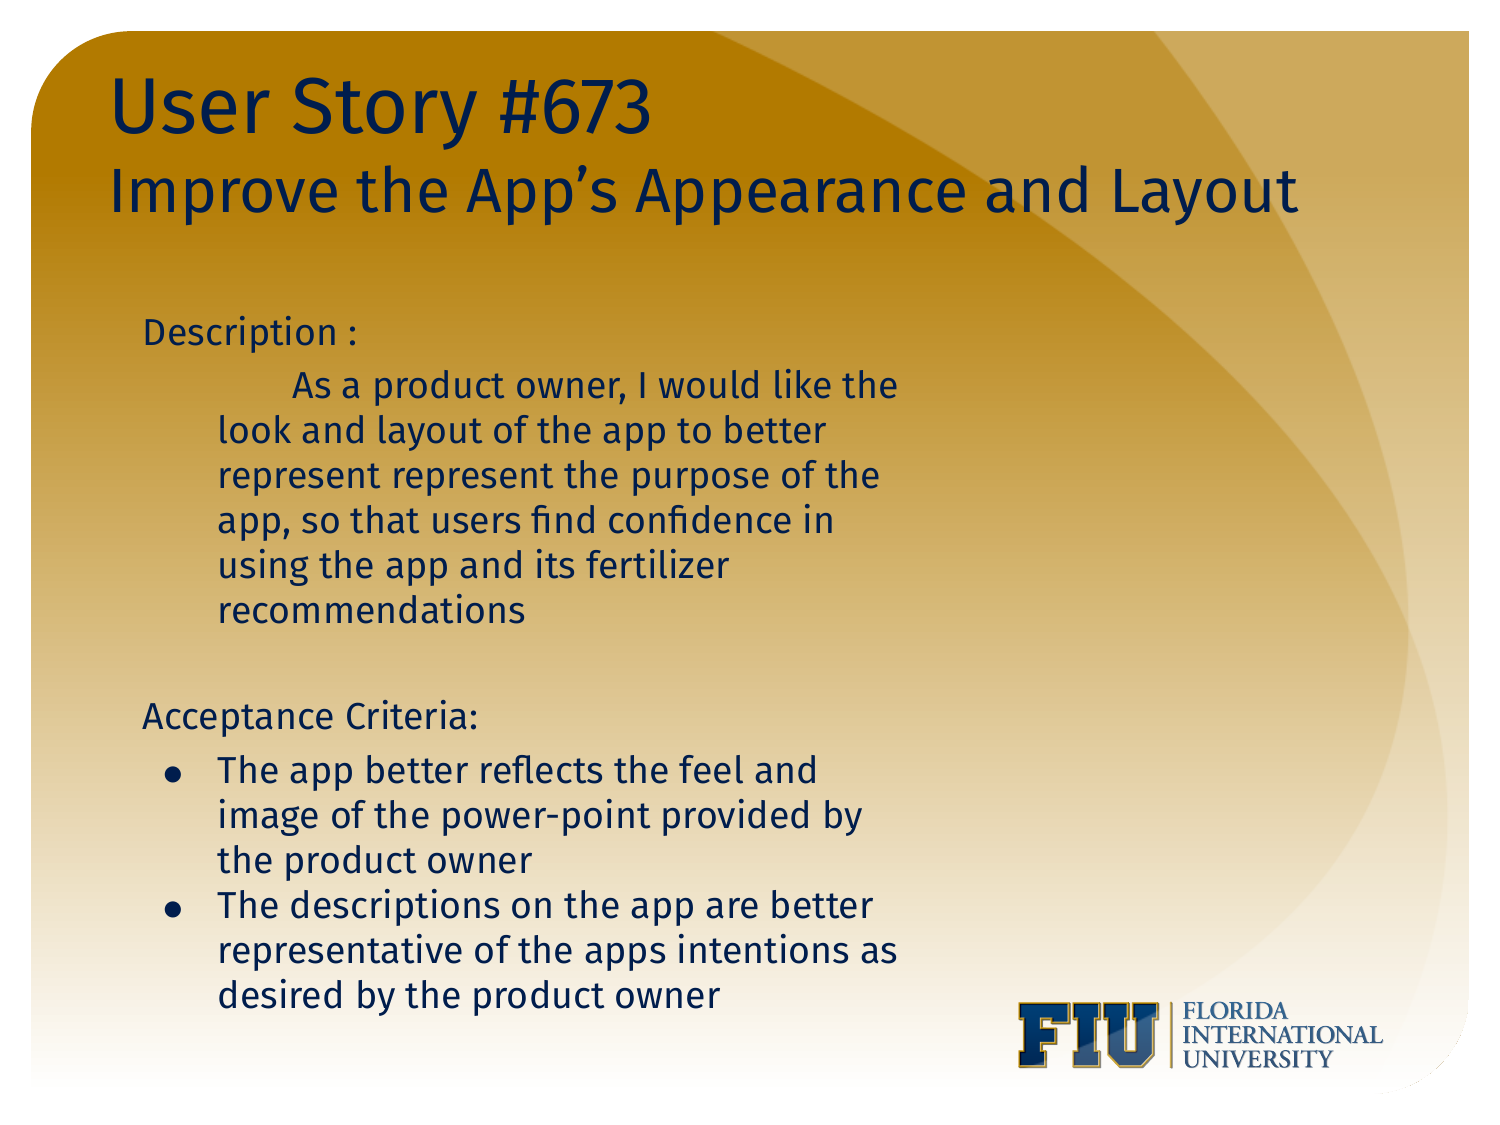

# User Story #673
Improve the App’s Appearance and Layout
Description :
As a product owner, I would like the look and layout of the app to better represent represent the purpose of the app, so that users find confidence in using the app and its fertilizer recommendations

Acceptance Criteria:
The app better reflects the feel and image of the power-point provided by the product owner
The descriptions on the app are better representative of the apps intentions as desired by the product owner